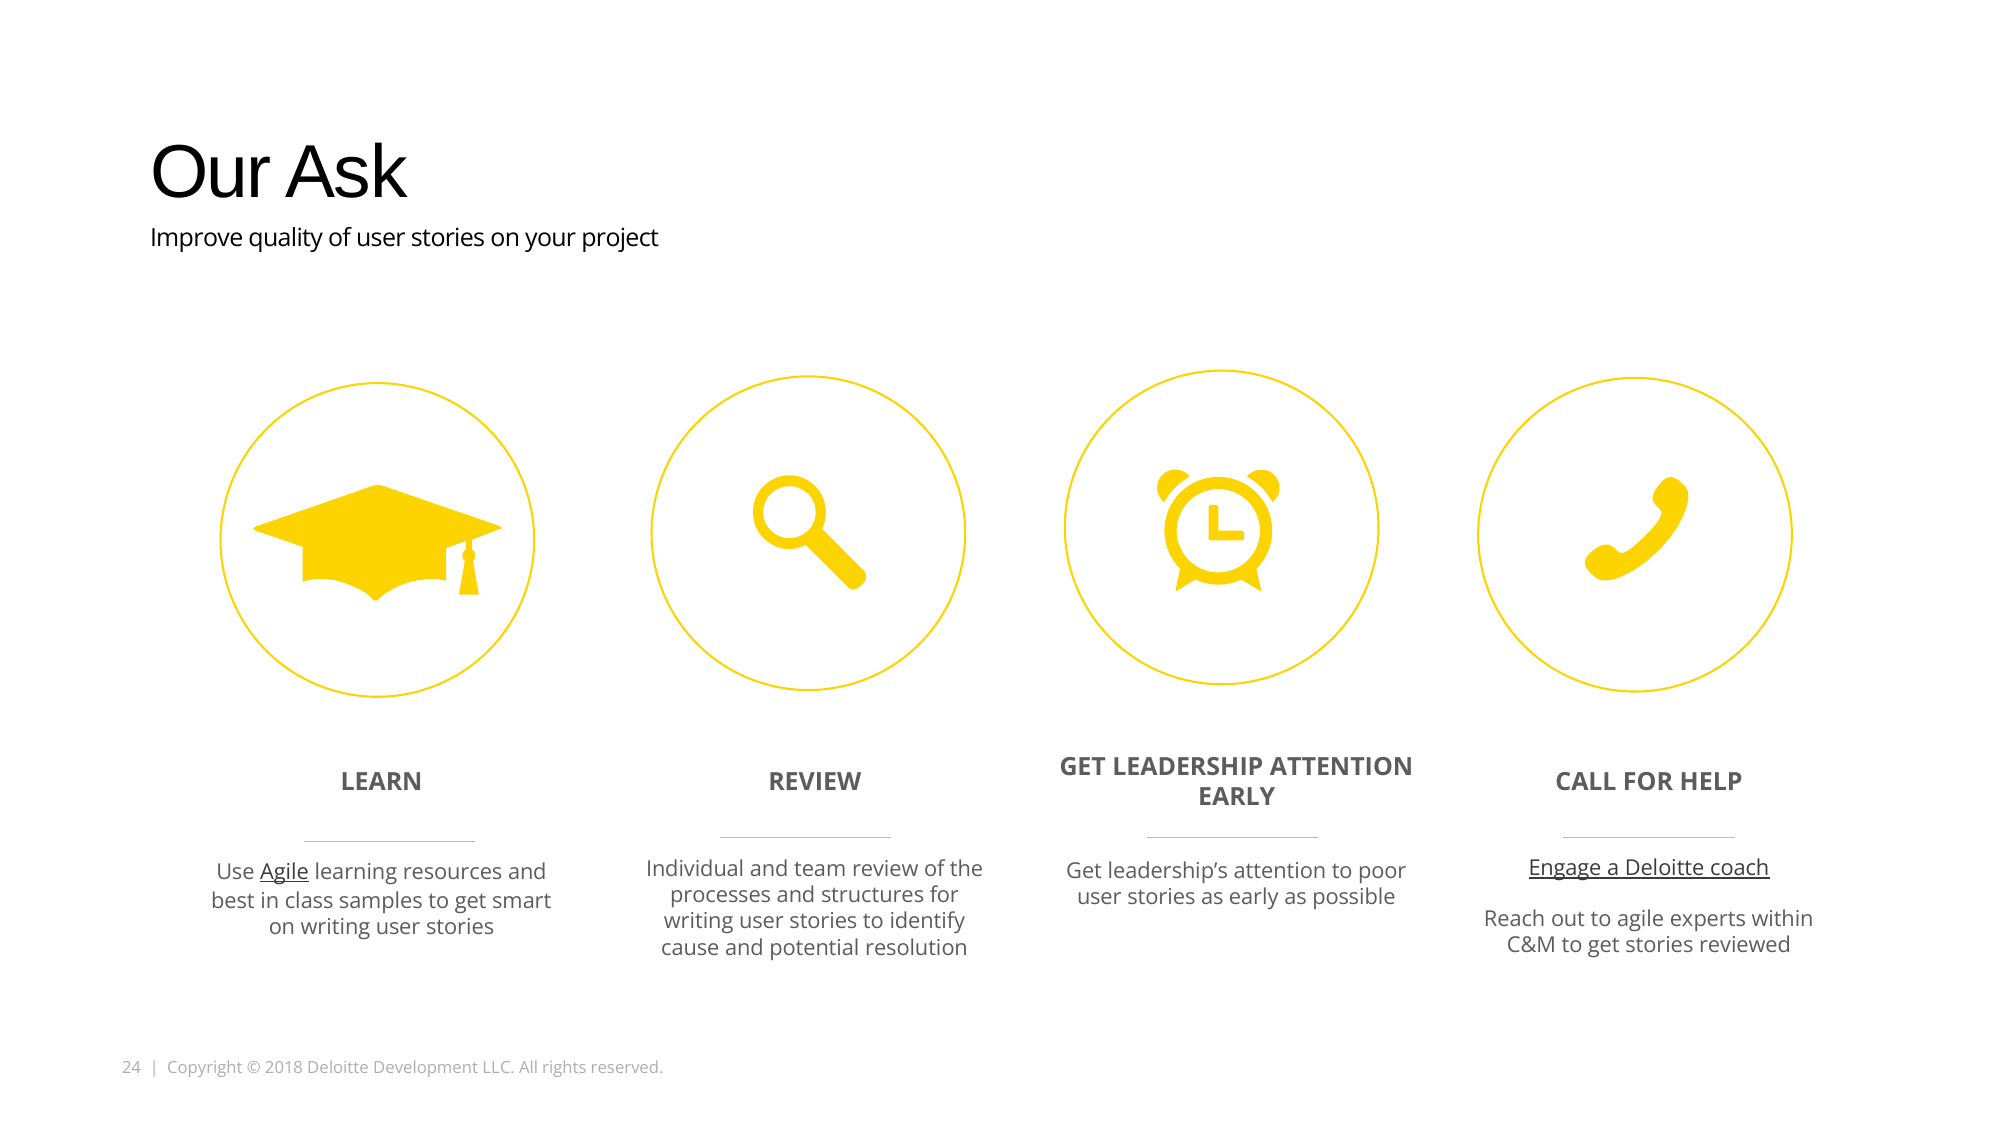

# Our Ask
Improve quality of user stories on your project

LEARN
REVIEW
GET LEADERSHIP ATTENTION EARLY
CALL FOR HELP
Engage a Deloitte coach
Reach out to agile experts within C&M to get stories reviewed
Individual and team review of the processes and structures for writing user stories to identify cause and potential resolution
Get leadership’s attention to poor user stories as early as possible
Use Agile learning resources and best in class samples to get smart on writing user stories